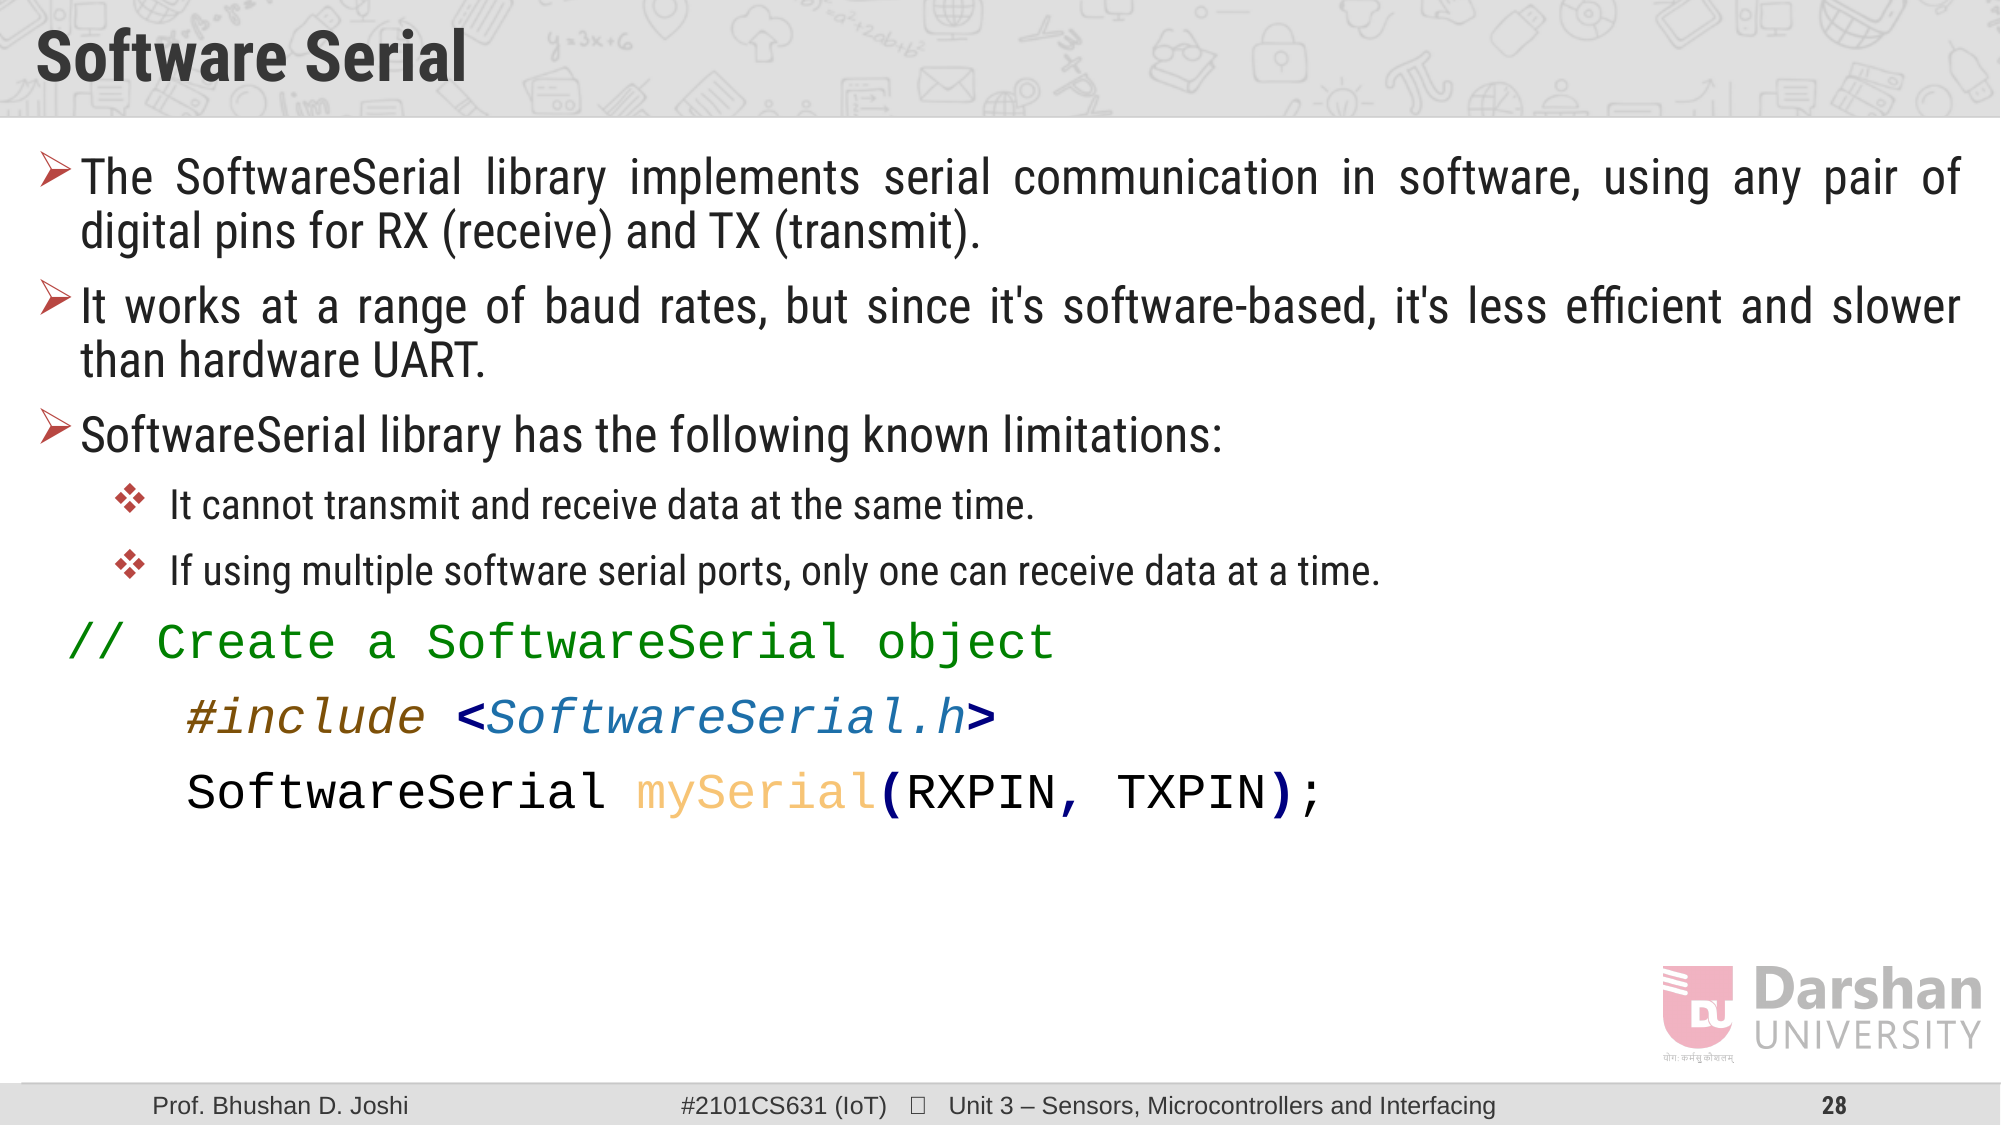

# Software Serial
The SoftwareSerial library implements serial communication in software, using any pair of digital pins for RX (receive) and TX (transmit).
It works at a range of baud rates, but since it's software-based, it's less efficient and slower than hardware UART.
SoftwareSerial library has the following known limitations:
It cannot transmit and receive data at the same time.
If using multiple software serial ports, only one can receive data at a time.
 // Create a SoftwareSerial object
	#include <SoftwareSerial.h>
	SoftwareSerial mySerial(RXPIN, TXPIN);